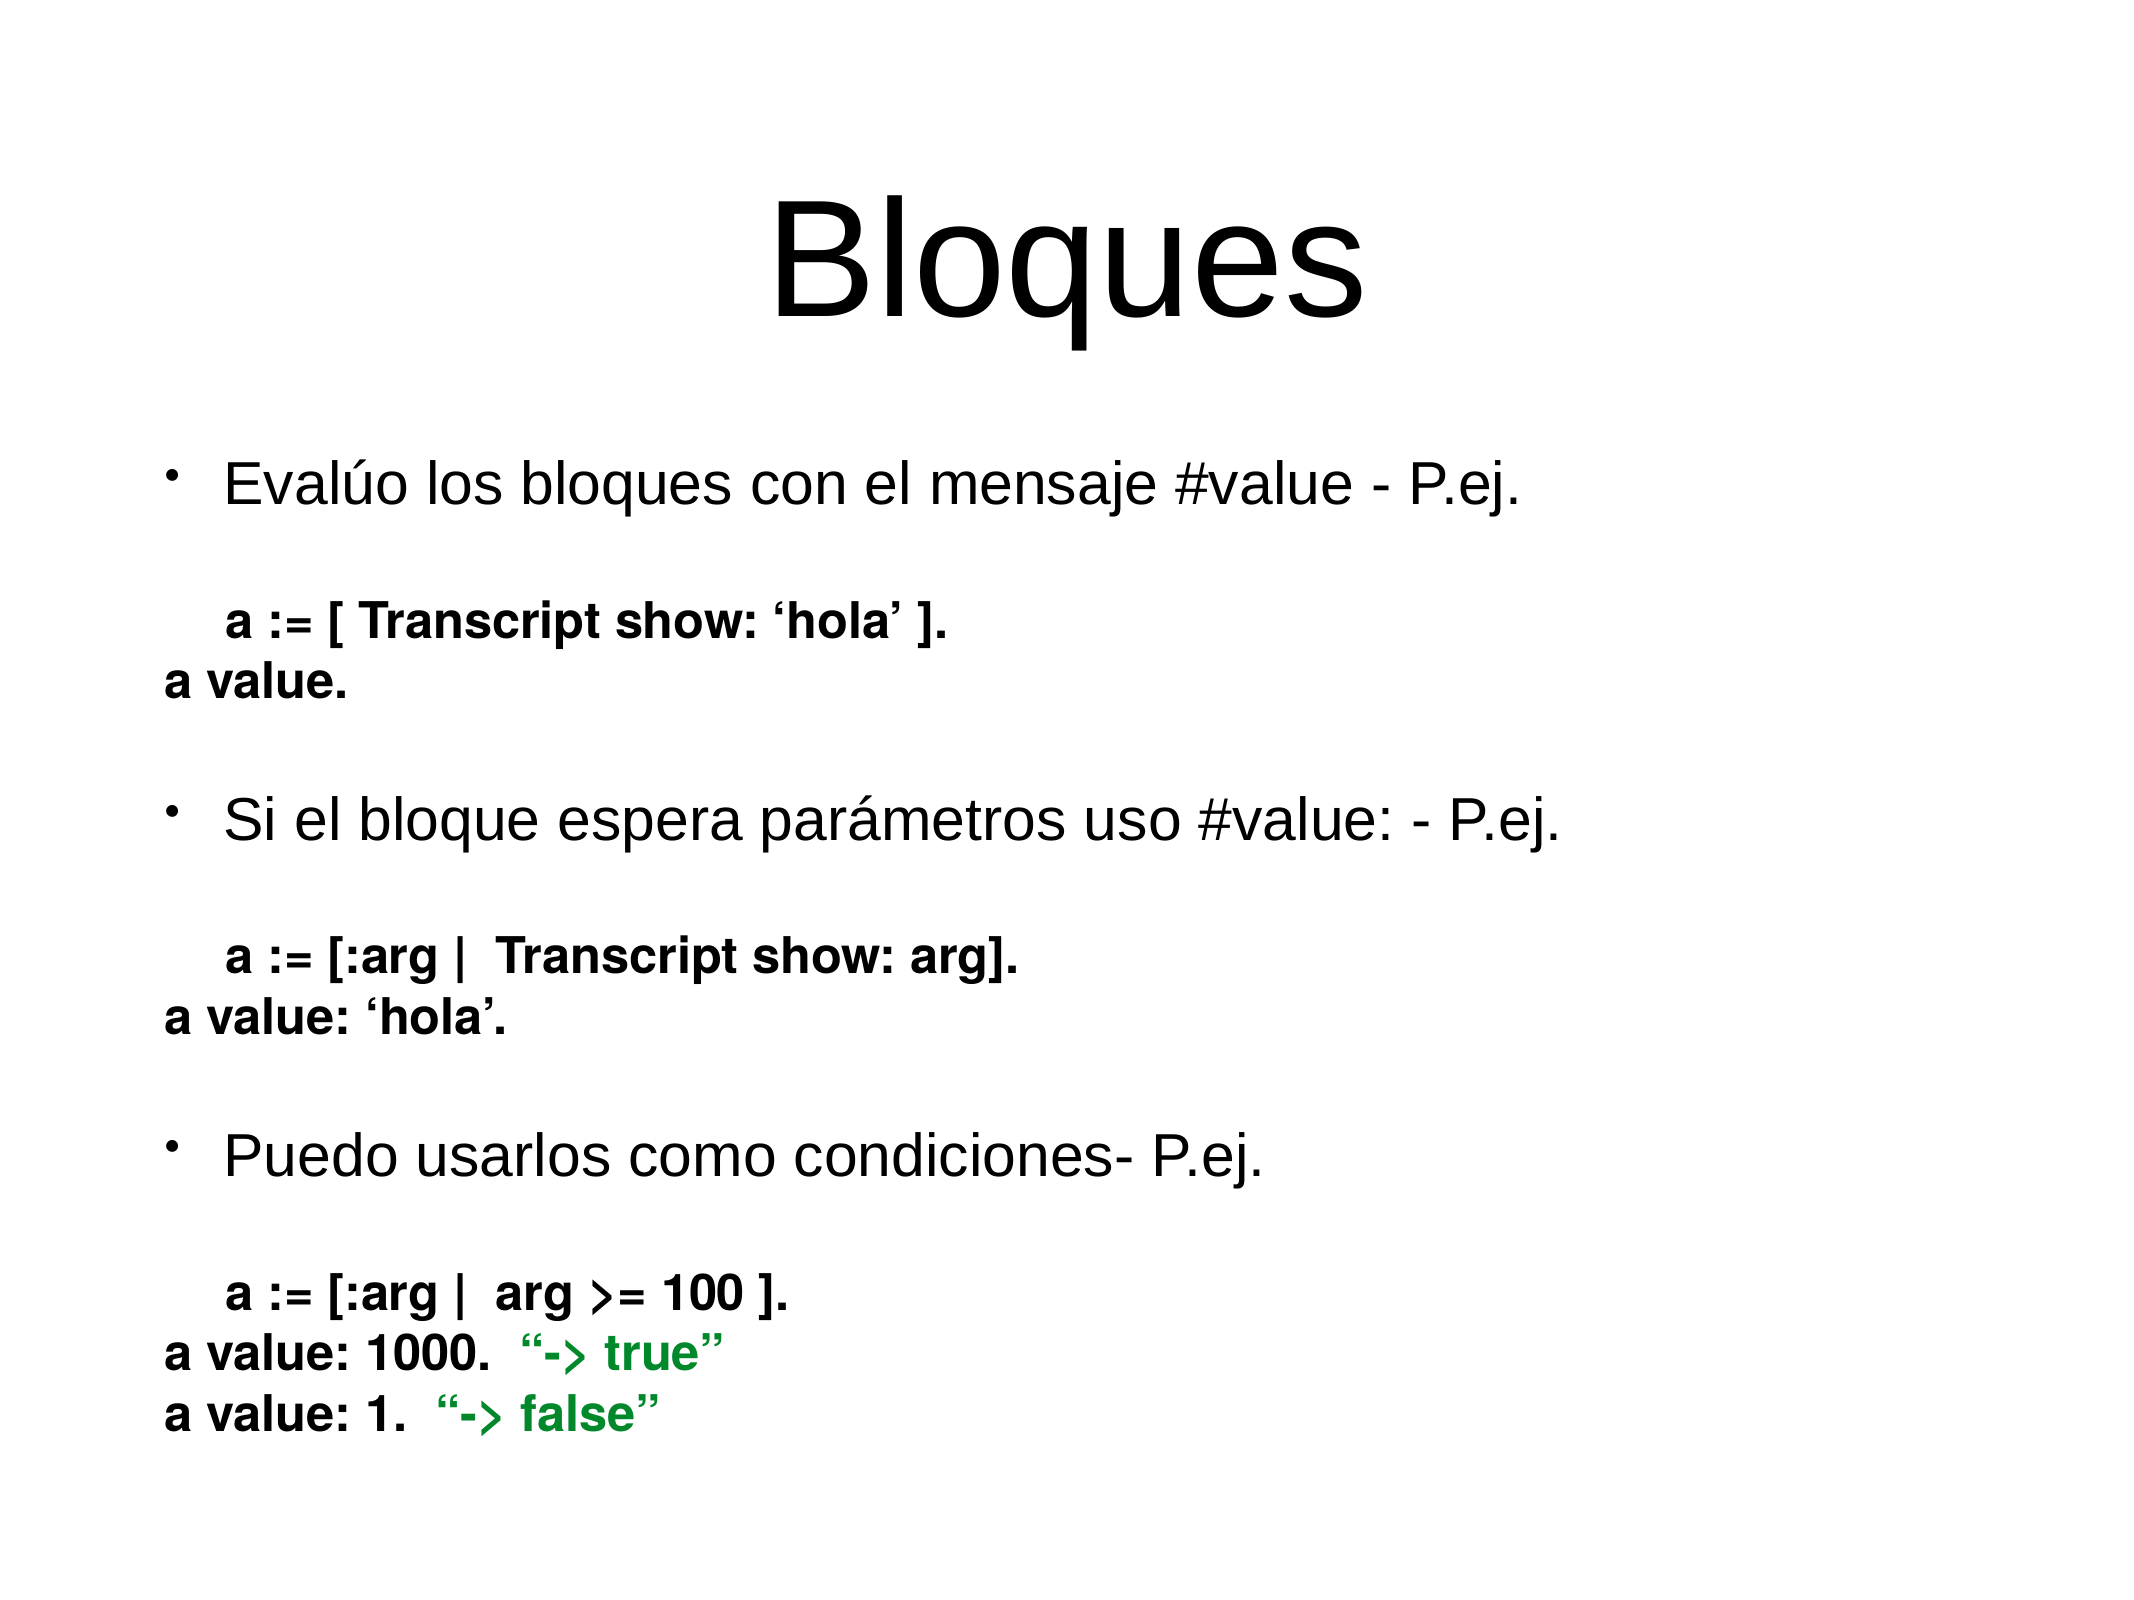

# Bloques
Evalúo los bloques con el mensaje #value - P.ej.
a := [ Transcript show: ‘hola’ ].
a value.
Si el bloque espera parámetros uso #value: - P.ej.
a := [:arg |  Transcript show: arg].
a value: ‘hola’.
Puedo usarlos como condiciones- P.ej.
a := [:arg |  arg >= 100 ].
a value: 1000.  “-> true”
a value: 1.  “-> false”